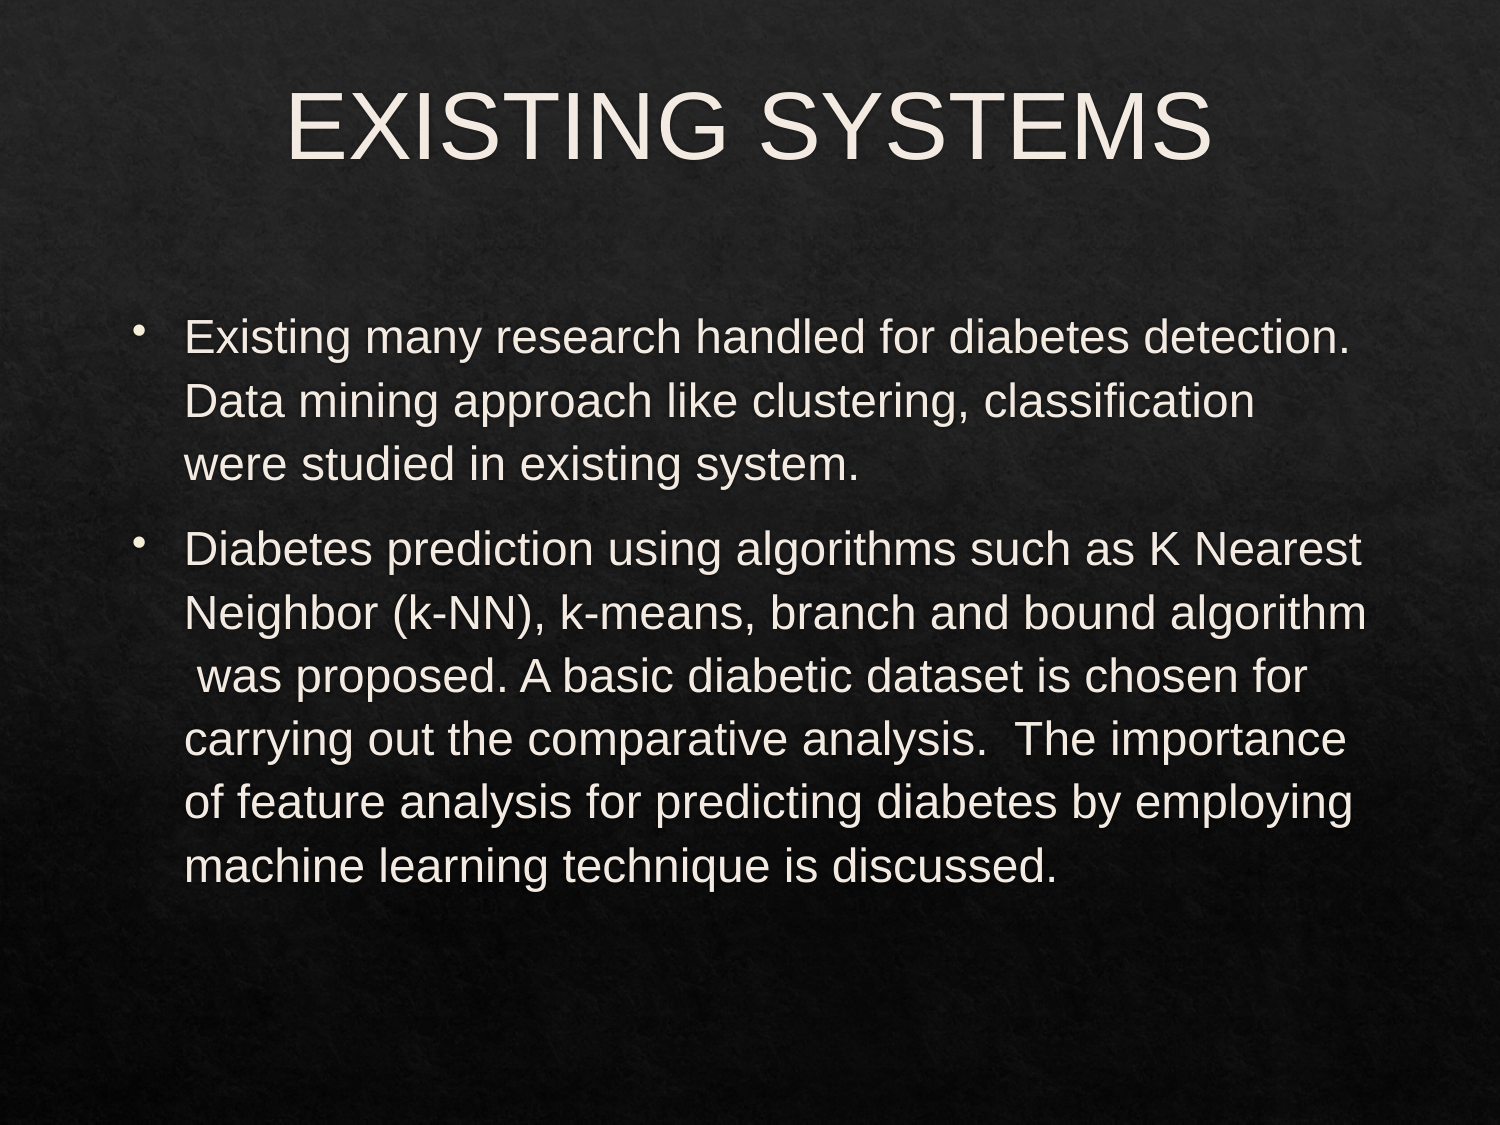

# EXISTING SYSTEMS

Existing many research handled for diabetes detection. Data mining approach like clustering, classification  were studied in existing system.
Diabetes prediction using algorithms such as K Nearest Neighbor (k-NN), k-means, branch and bound algorithm  was proposed. A basic diabetic dataset is chosen for carrying out the comparative analysis.  The importance of feature analysis for predicting diabetes by employing machine learning technique is discussed.